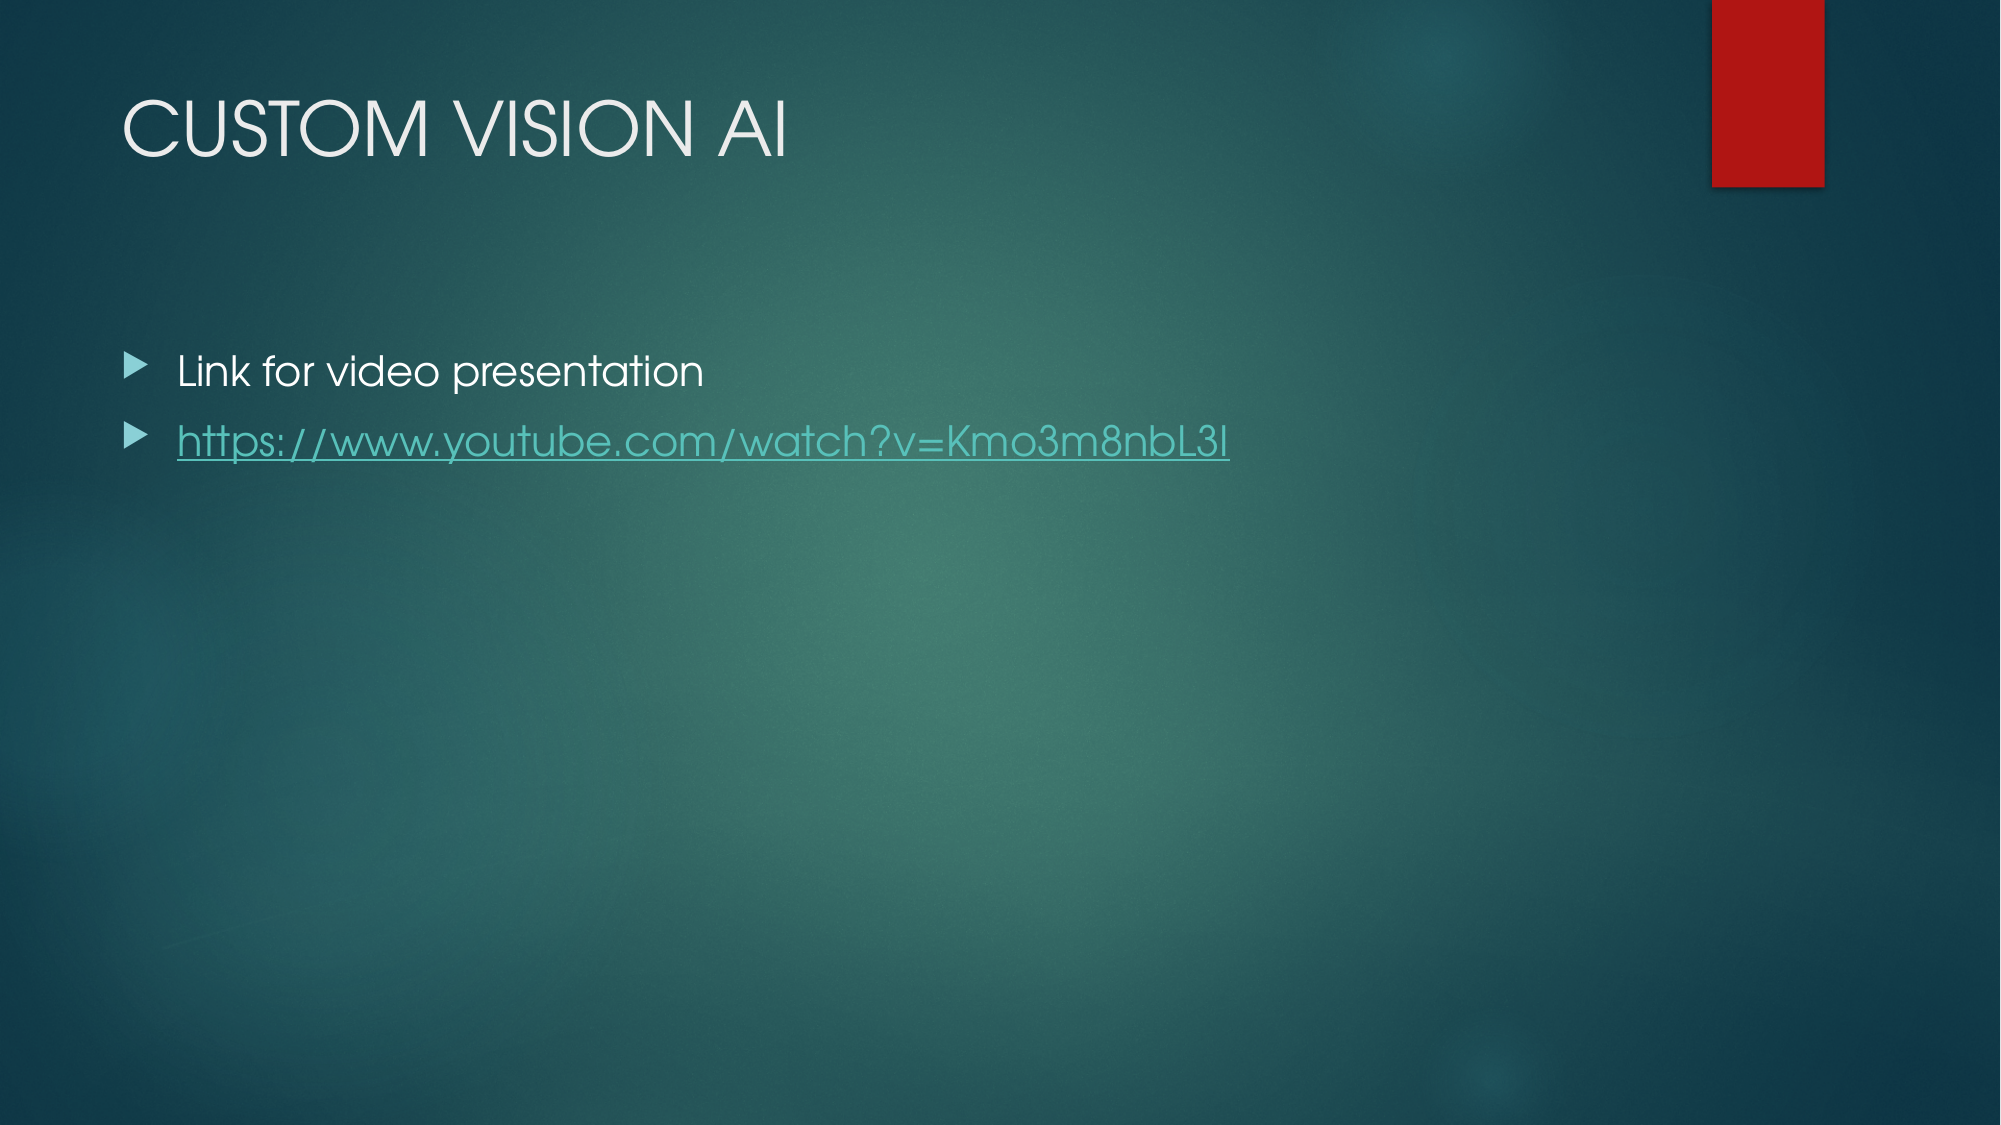

# CUSTOM VISION AI
Link for video presentation
https://www.youtube.com/watch?v=Kmo3m8nbL3I